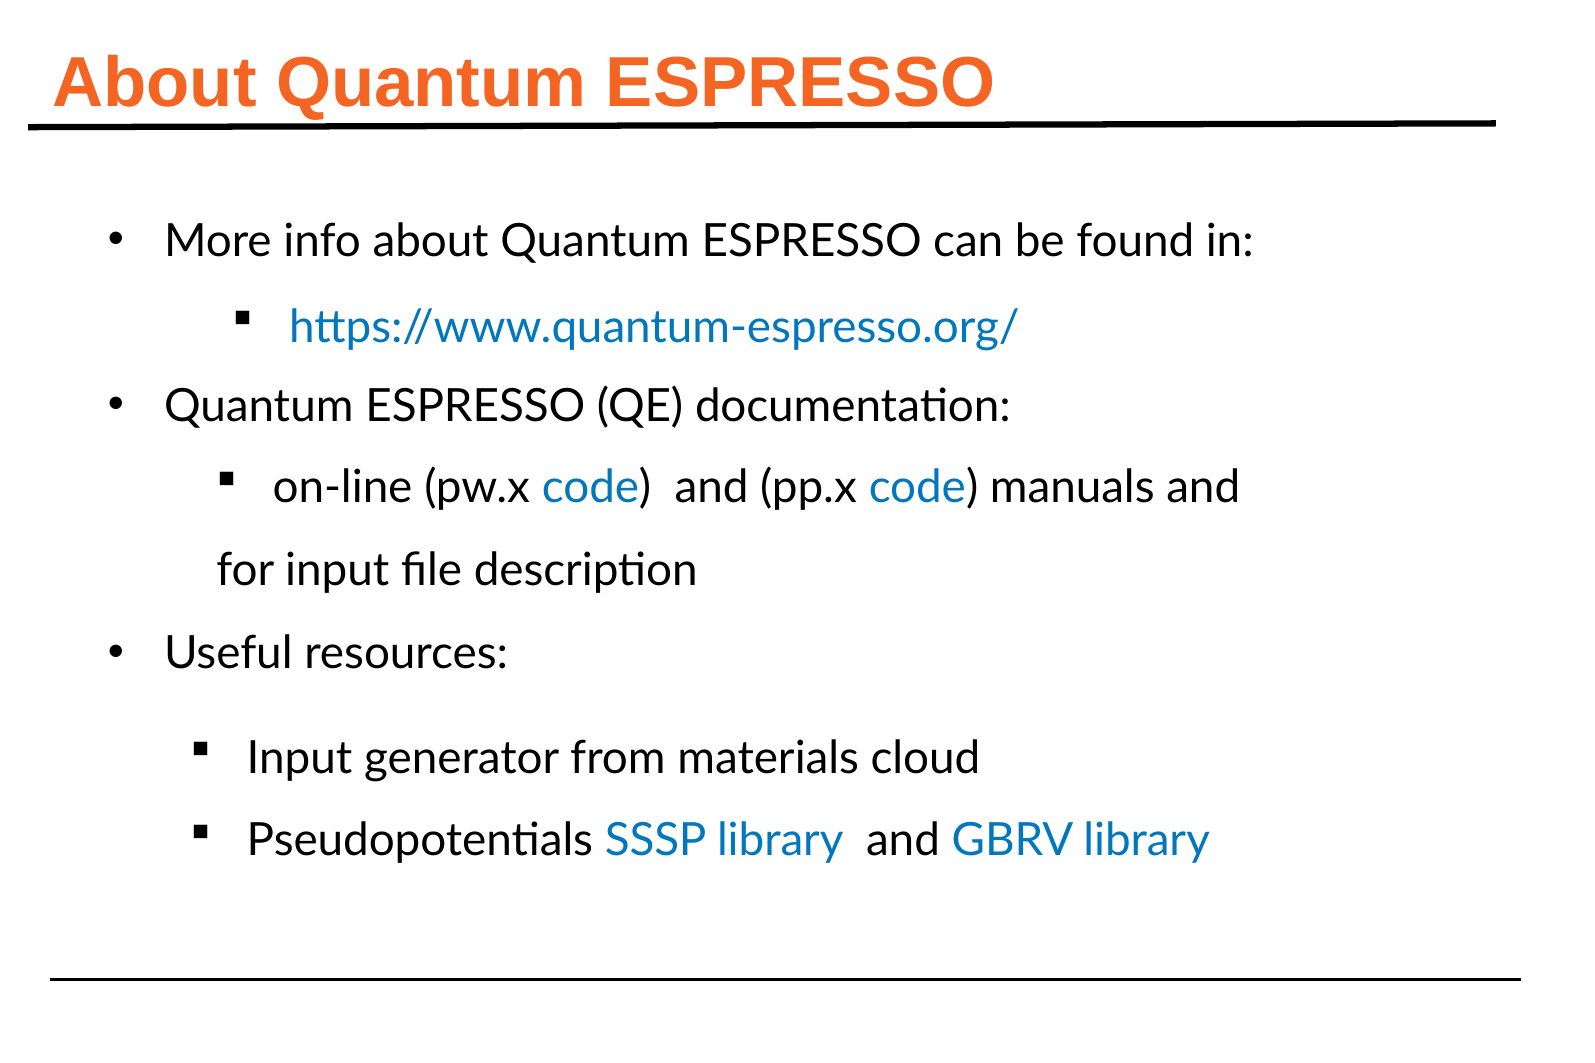

# About Quantum ESPRESSO
More info about Quantum ESPRESSO can be found in:

Quantum ESPRESSO (QE) documentation:

Useful resources:
https://www.quantum-espresso.org/
on-line (pw.x code)  and (pp.x code) manuals and
for input file description
Input generator from materials cloud
Pseudopotentials SSSP library  and GBRV library